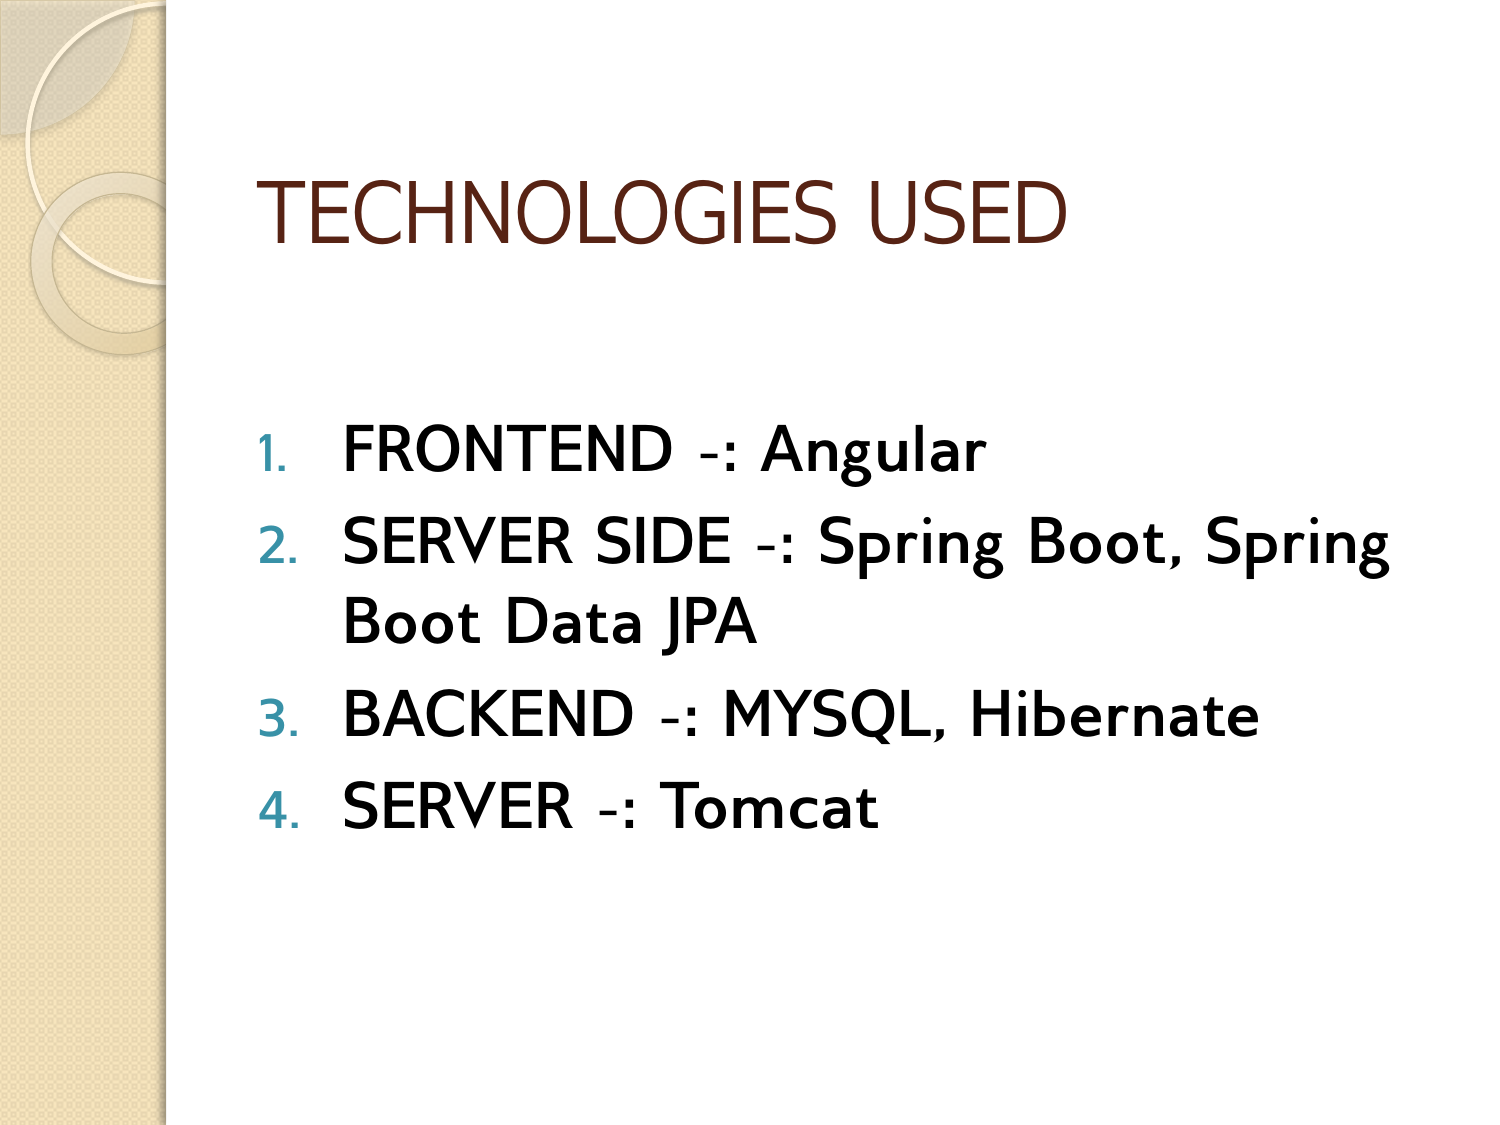

# TECHNOLOGIES USED
FRONTEND -: Angular
SERVER SIDE -: Spring Boot, Spring Boot Data JPA
BACKEND -: MYSQL, Hibernate
SERVER -: Tomcat